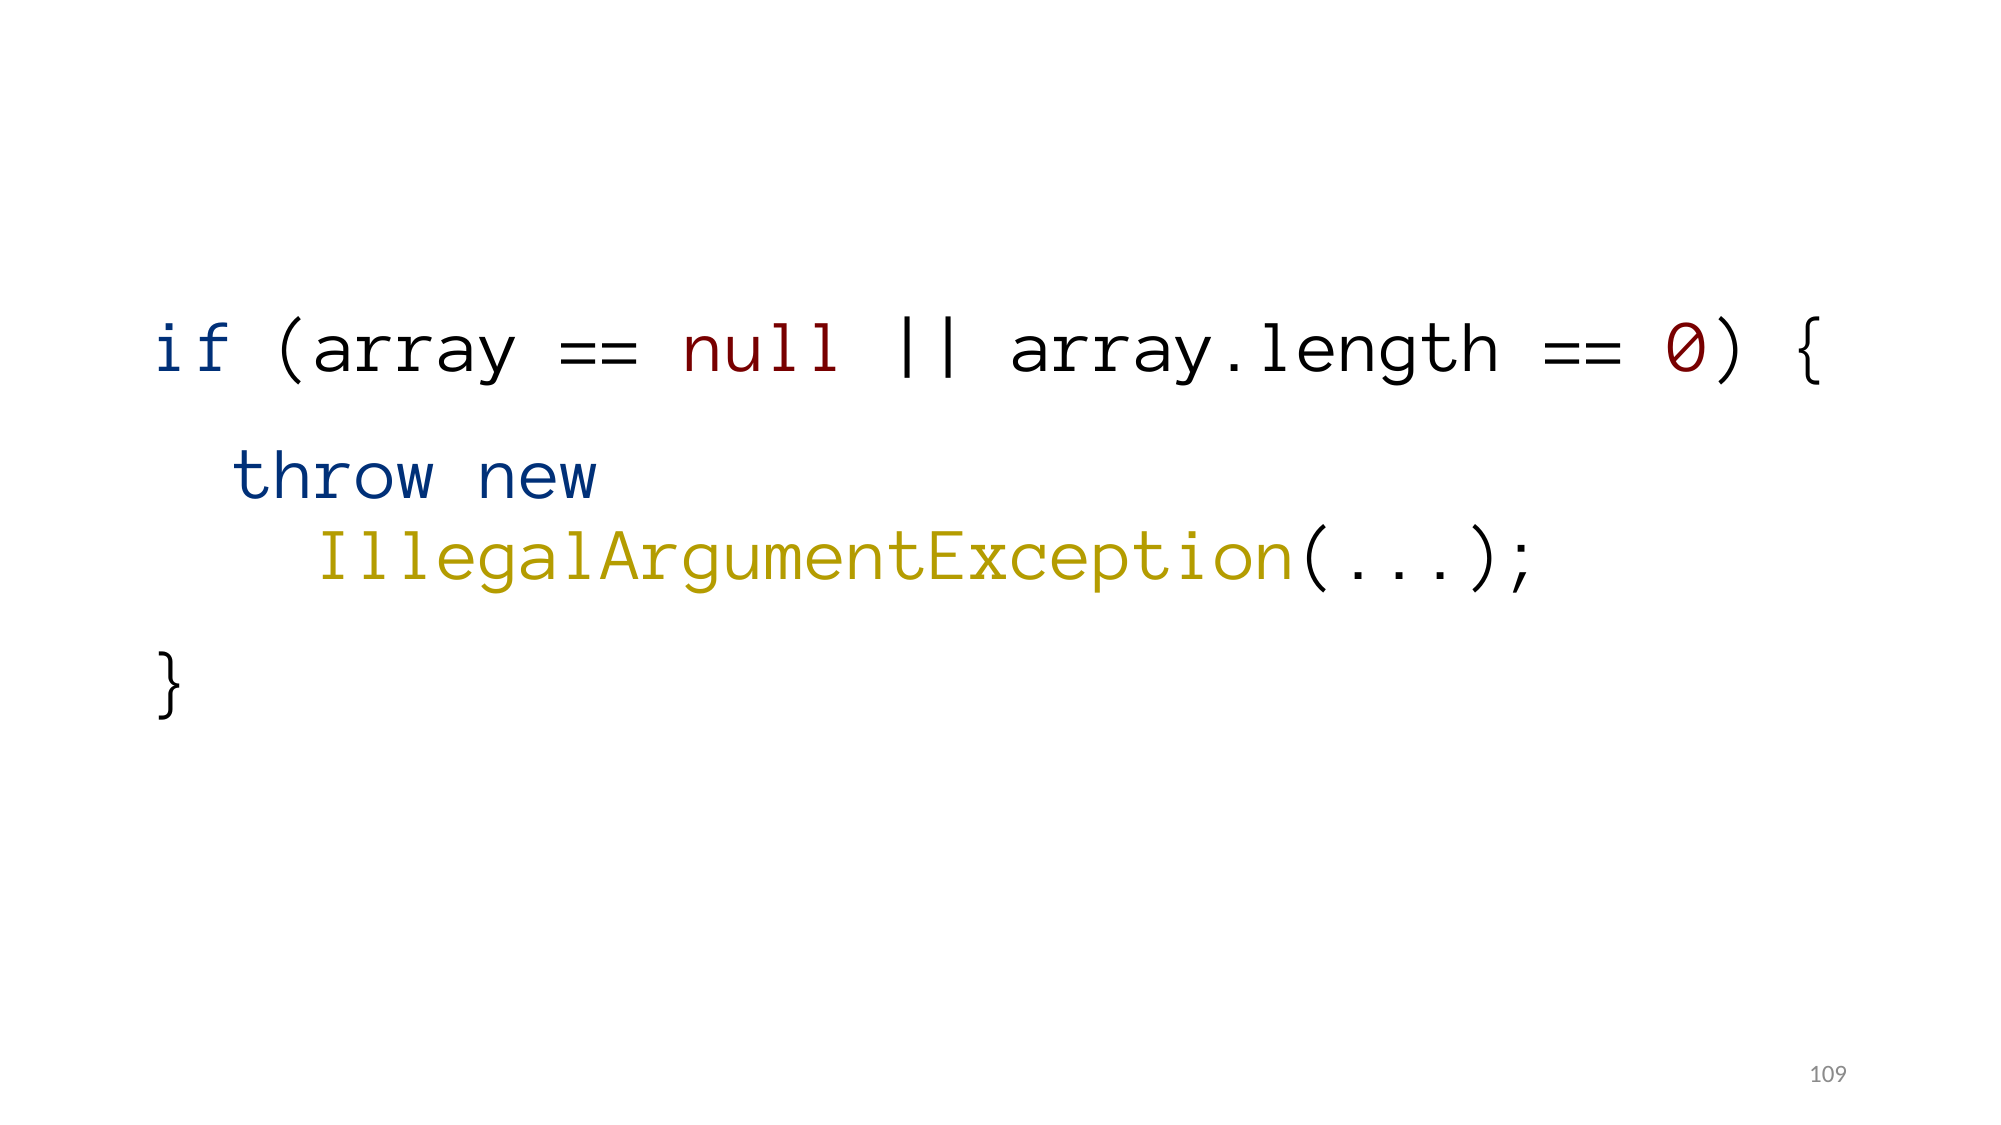

if (array == null || array.length == 0) {
  throw new
    IllegalArgumentException(...);
}
109